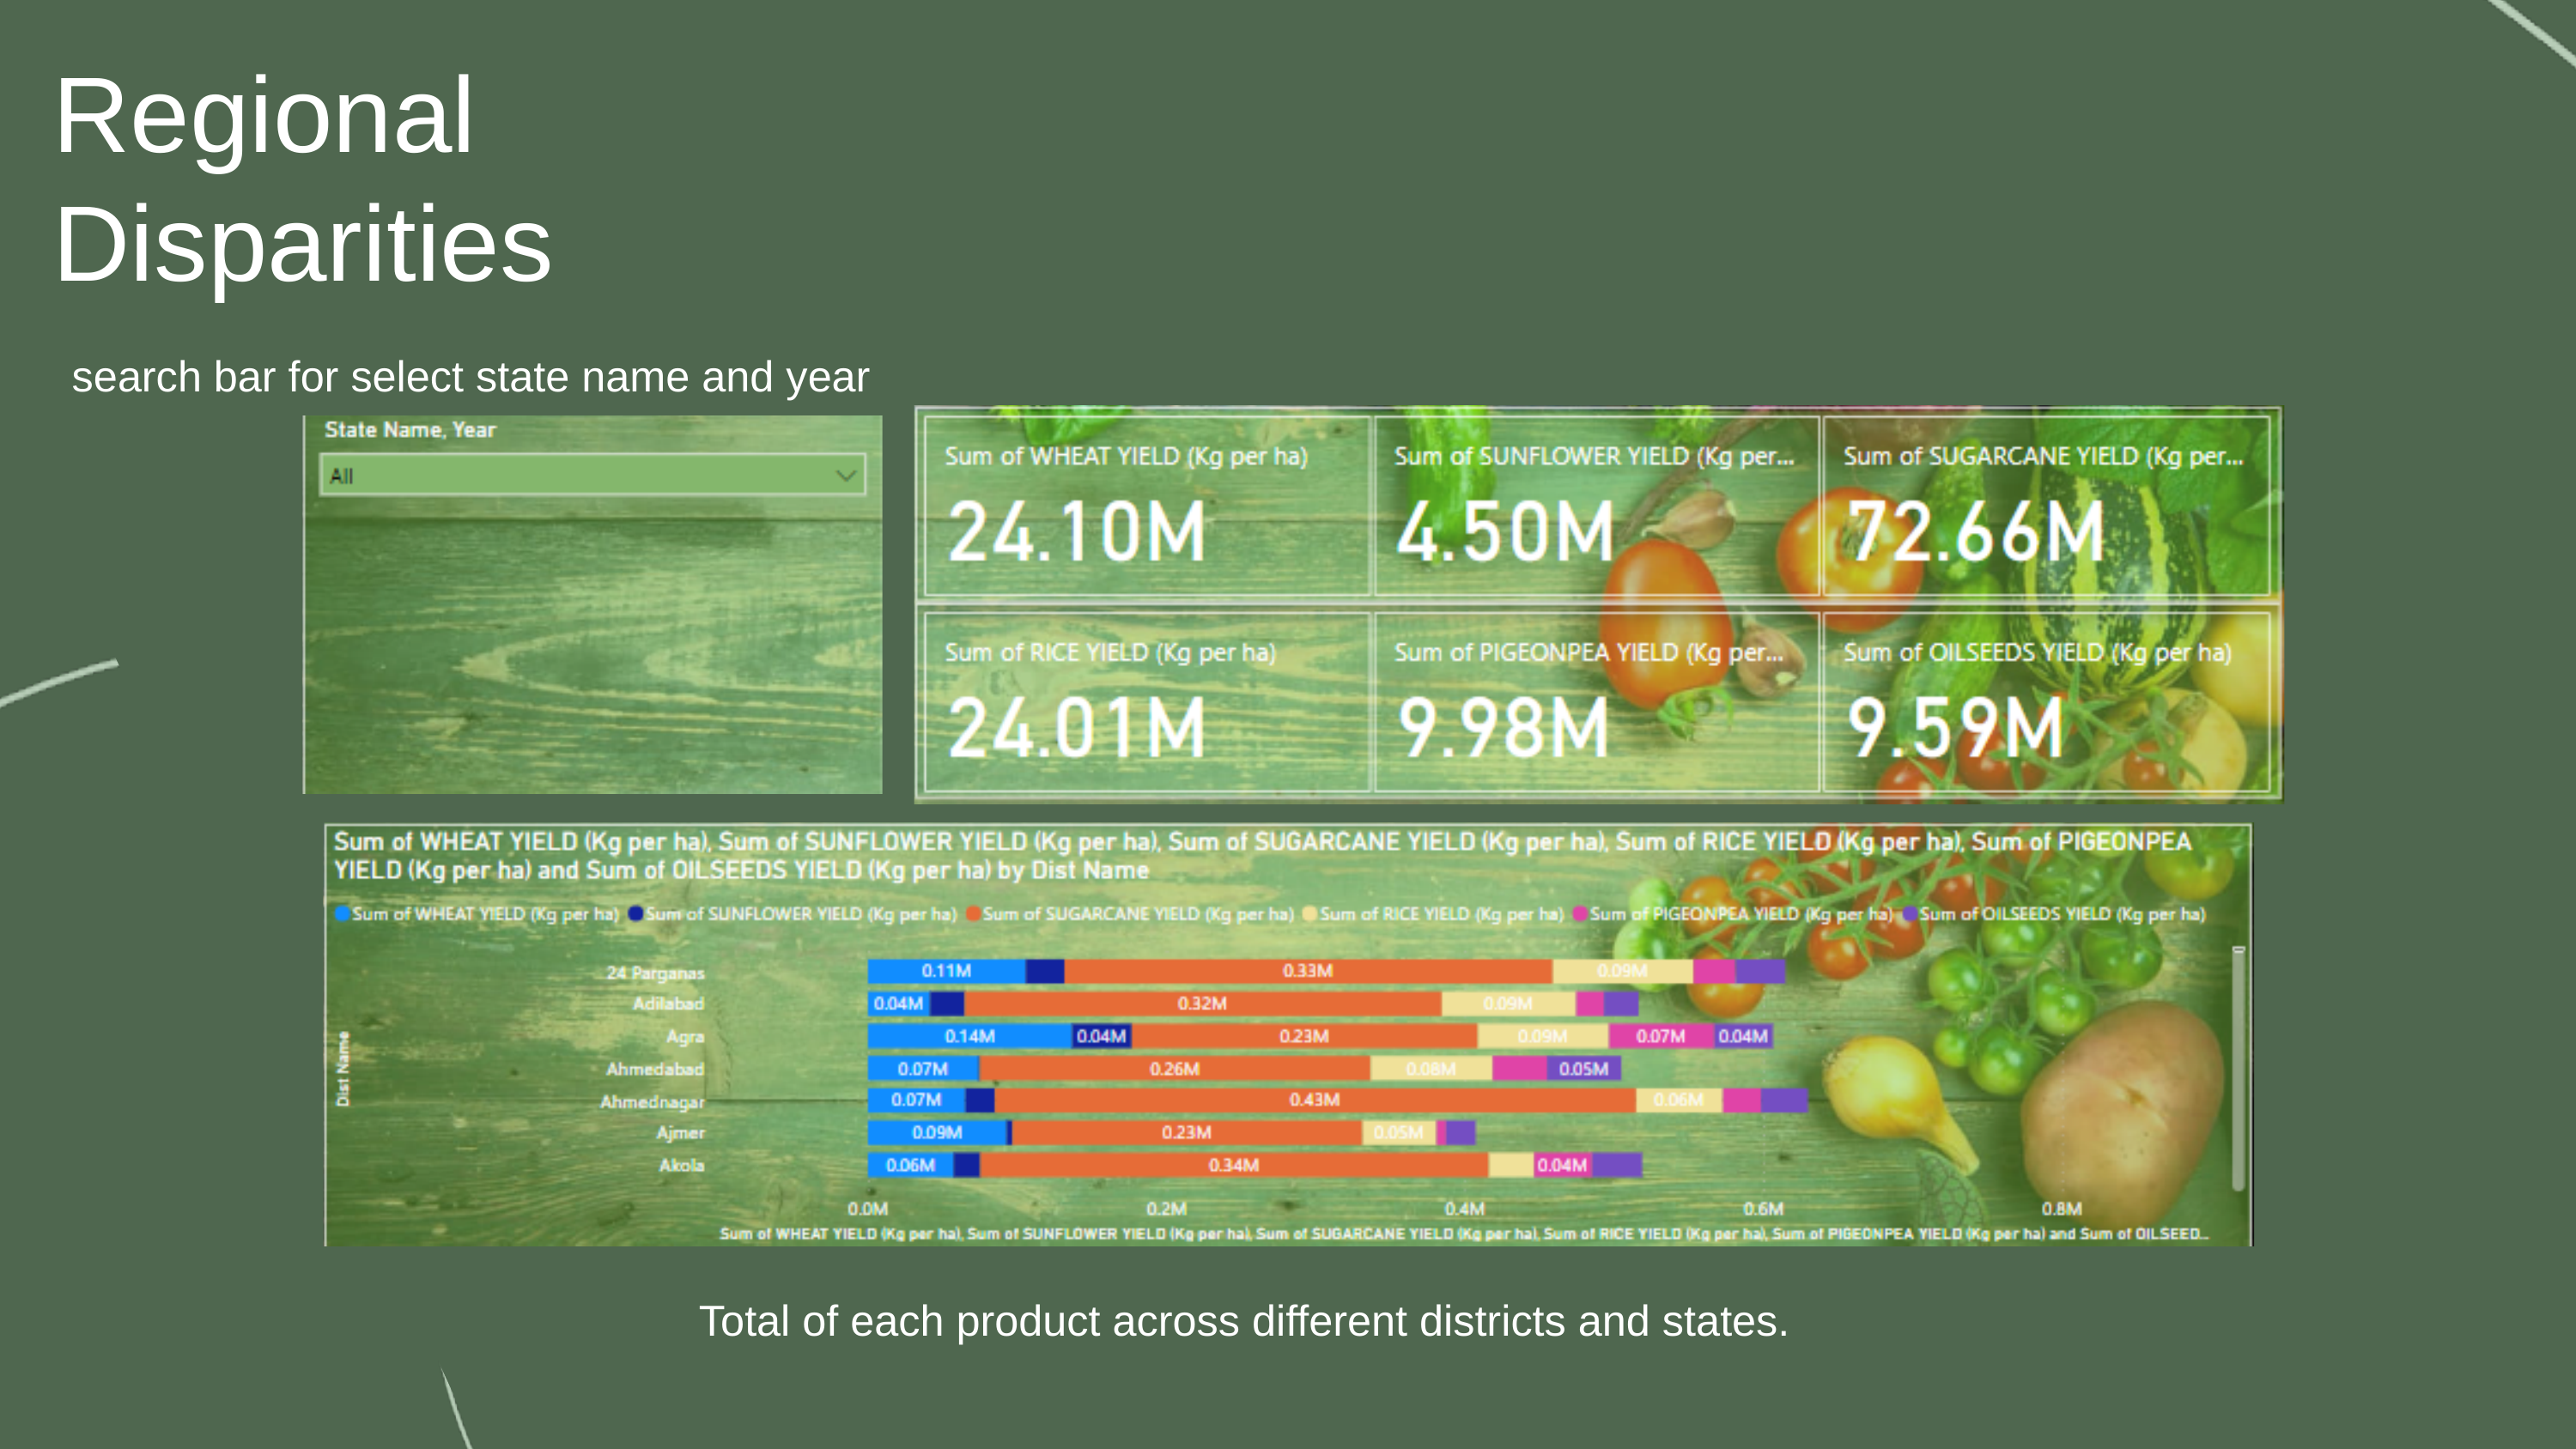

Regional Disparities
search bar for select state name and year

Total of each product across different districts and states.